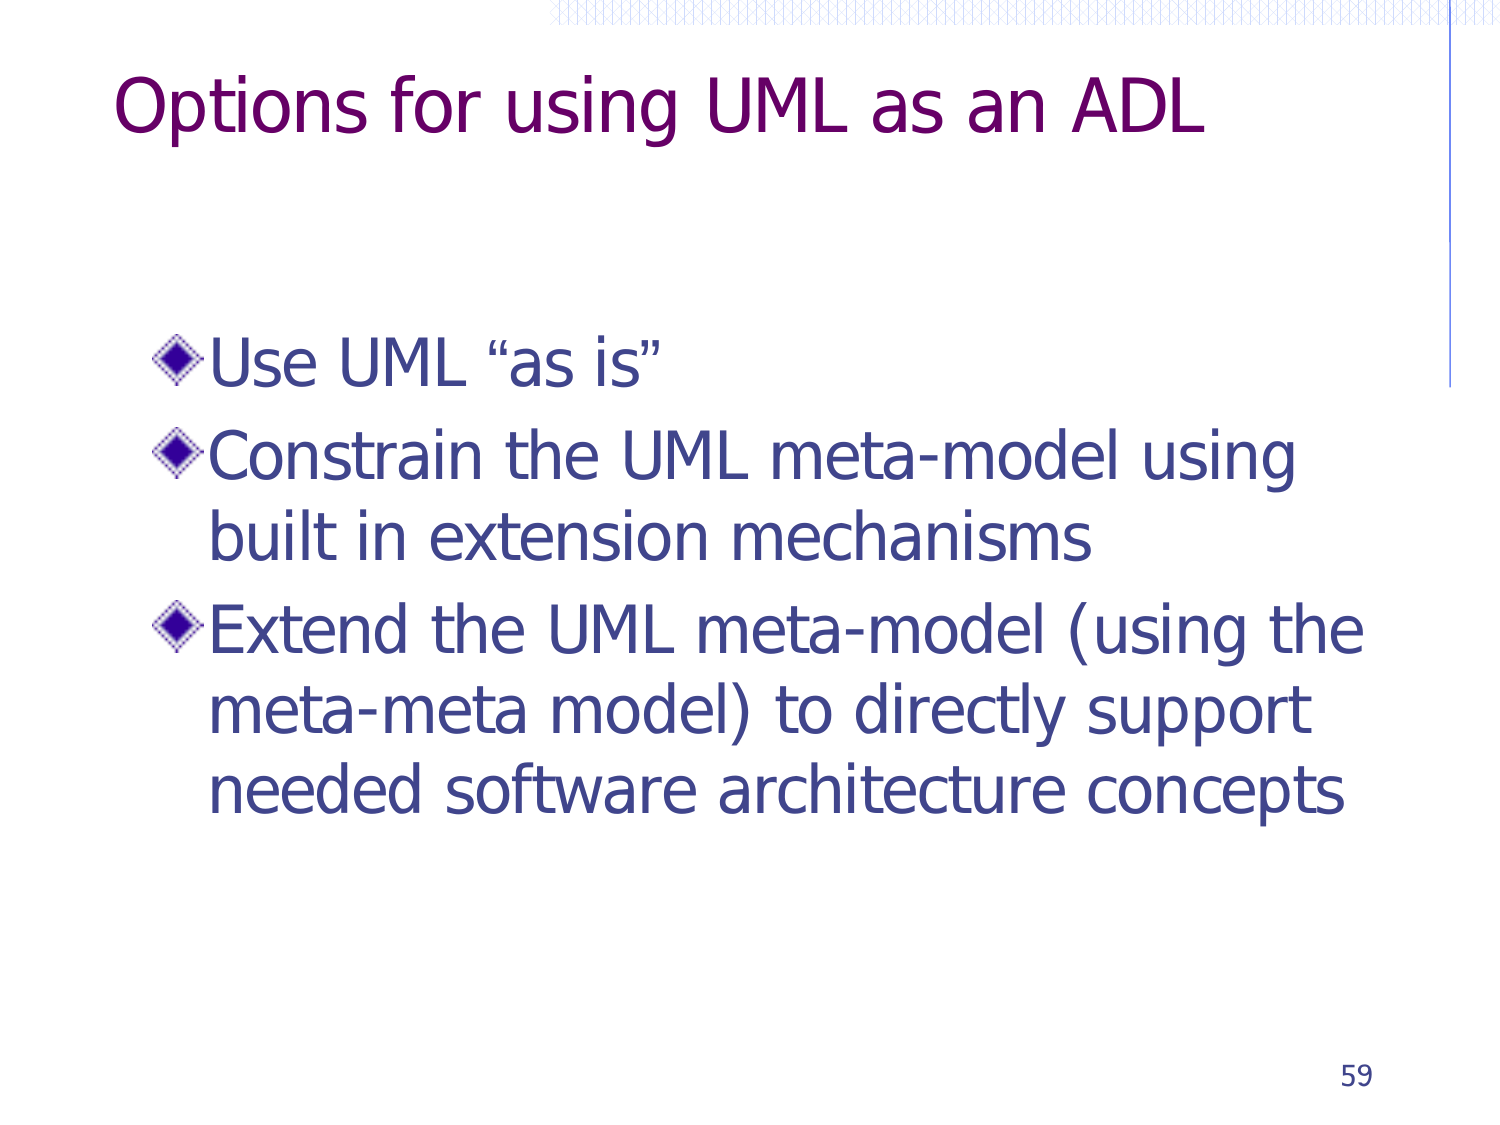

# Options for using UML as an ADL
Use UML “as is”
Constrain the UML meta-model using built in extension mechanisms
Extend the UML meta-model (using the meta-meta model) to directly support needed software architecture concepts
59